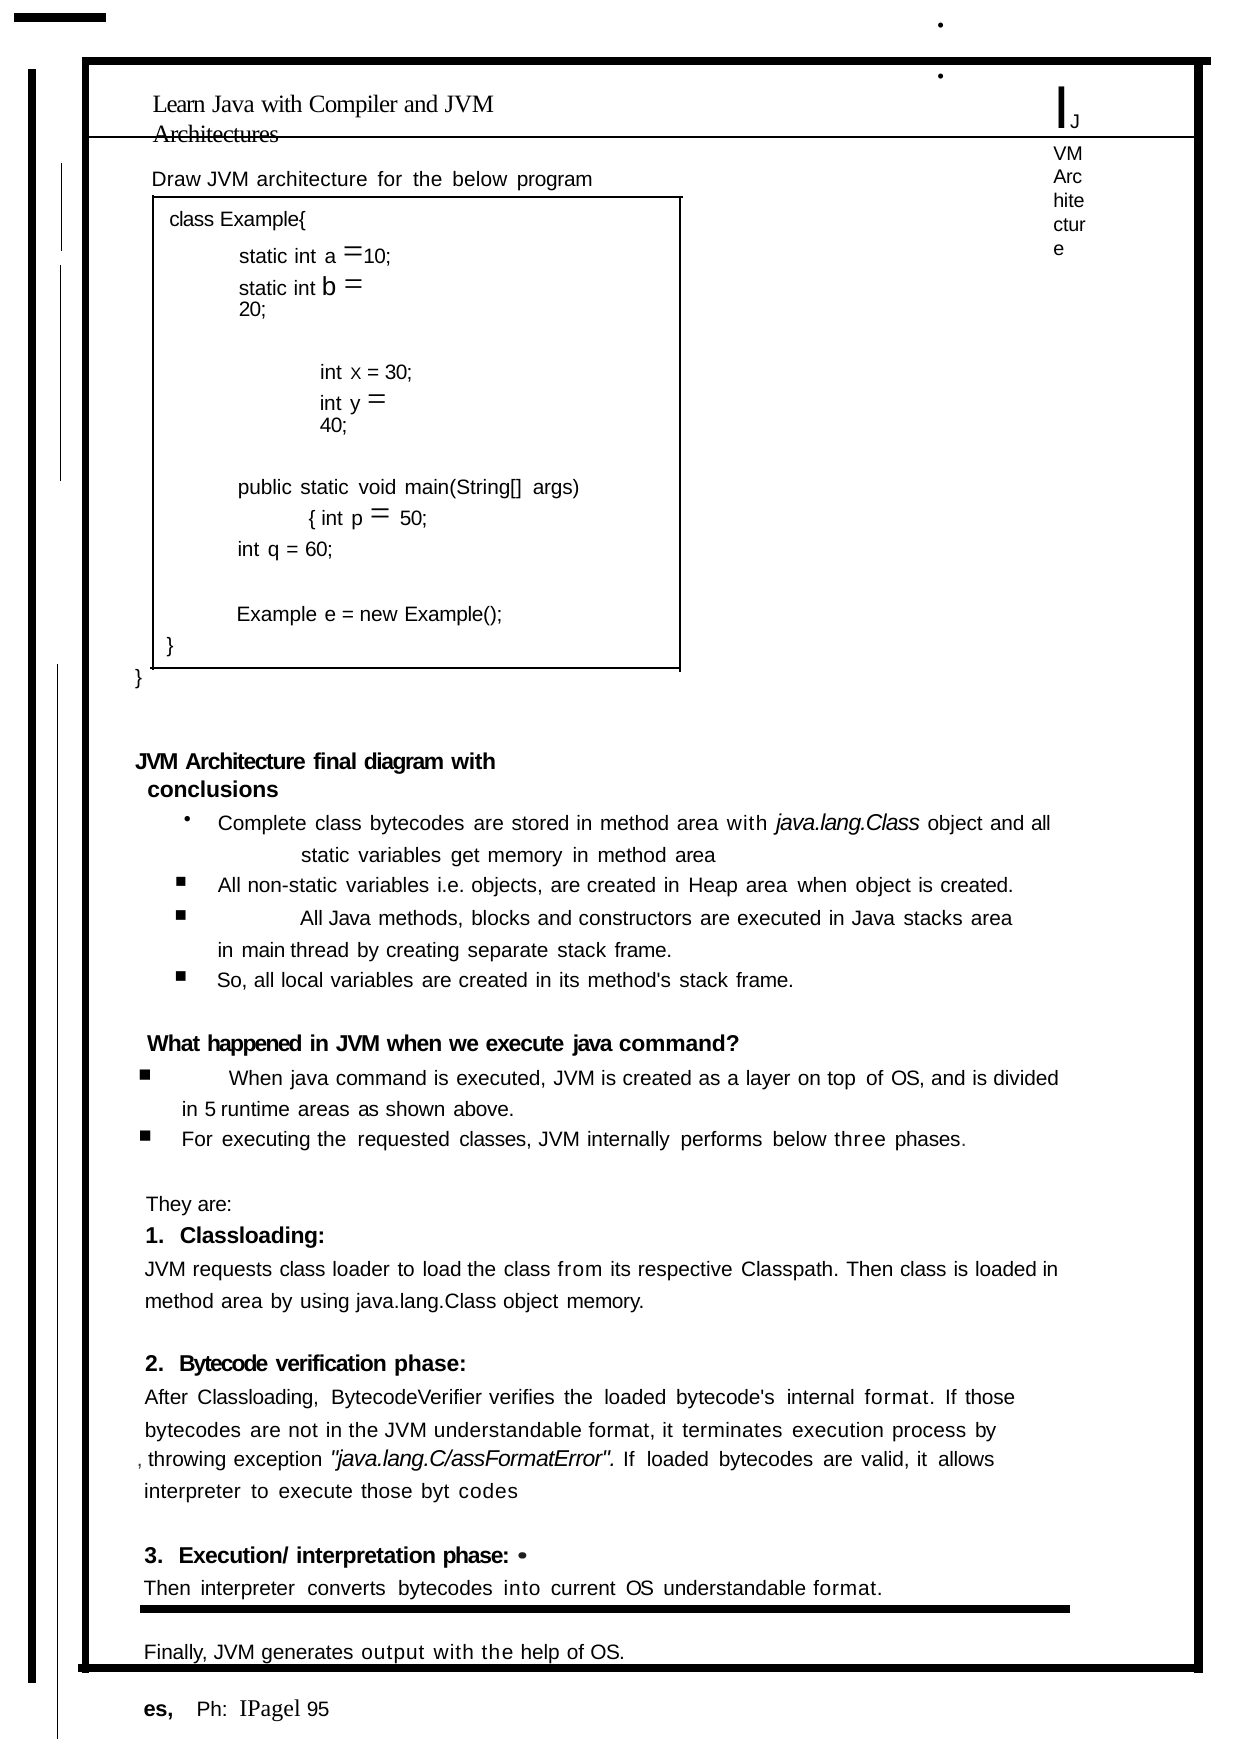

..

# IJVM Architecture

Learn Java with Compiler and JVM Architectures

Draw JVM architecture for the below program
class Example{
static int a =10; static int b = 20;

int X = 30; int y = 40;

public static void main(String[] args){ int p = 50;
int q = 60;

Example e = new Example();
}
}

JVM Architecture final diagram with conclusions
Complete class bytecodes are stored in method area with java.lang.Class object and all 	static variables get memory in method area
All non-static variables i.e. objects, are created in Heap area when object is created.
	All Java methods, blocks and constructors are executed in Java stacks area in main thread by creating separate stack frame.
So, all local variables are created in its method's stack frame.

What happened in JVM when we execute java command?
	When java command is executed, JVM is created as a layer on top of OS, and is divided in 5 runtime areas as shown above.
For executing the requested classes, JVM internally performs below three phases.

They are:
Classloading:
JVM requests class loader to load the class from its respective Classpath. Then class is loaded in method area by using java.lang.Class object memory.

Bytecode verification phase:
After Classloading, BytecodeVerifier verifies the loaded bytecode's internal format. If those bytecodes are not in the JVM understandable format, it terminates execution process by
, throwing exception "java.lang.C/assFormatError". If loaded bytecodes are valid, it allows
interpreter to execute those byt codes

Execution/ interpretation phase: ••
Then interpreter converts bytecodes into current OS understandable format.

Finally, JVM generates output with the help of OS.

es,  Ph: IPagel 95